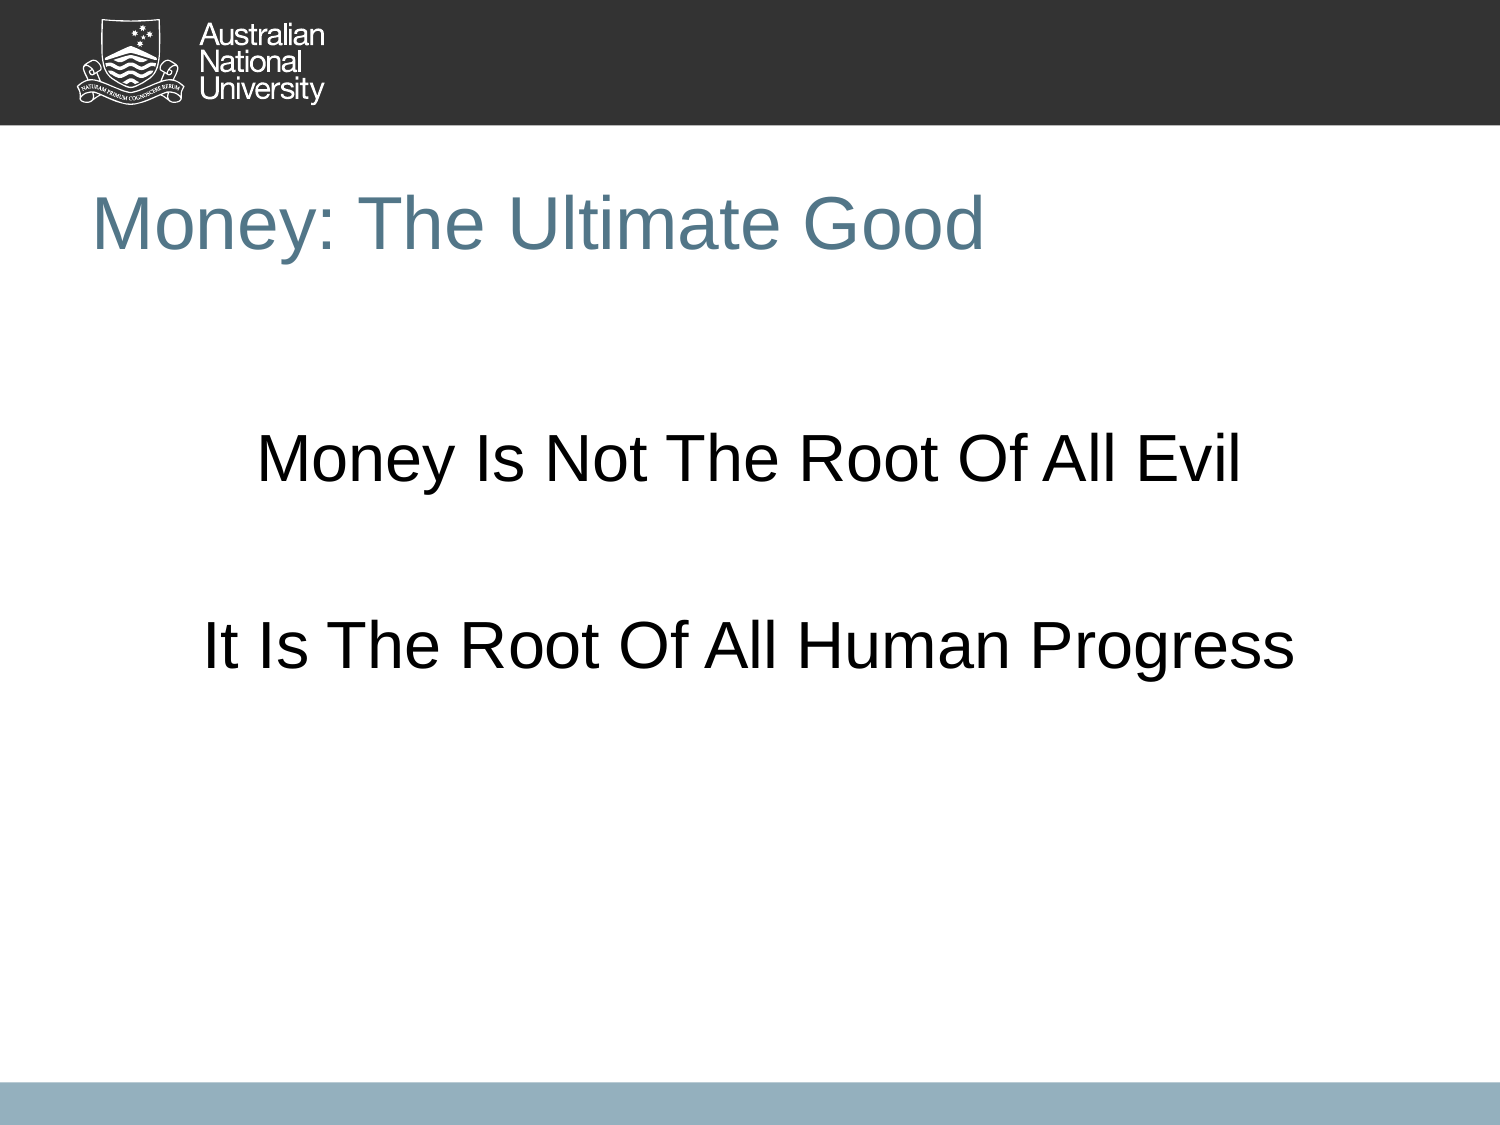

# Money: The Ultimate Good

Money Is Not The Root Of All Evil

It Is The Root Of All Human Progress